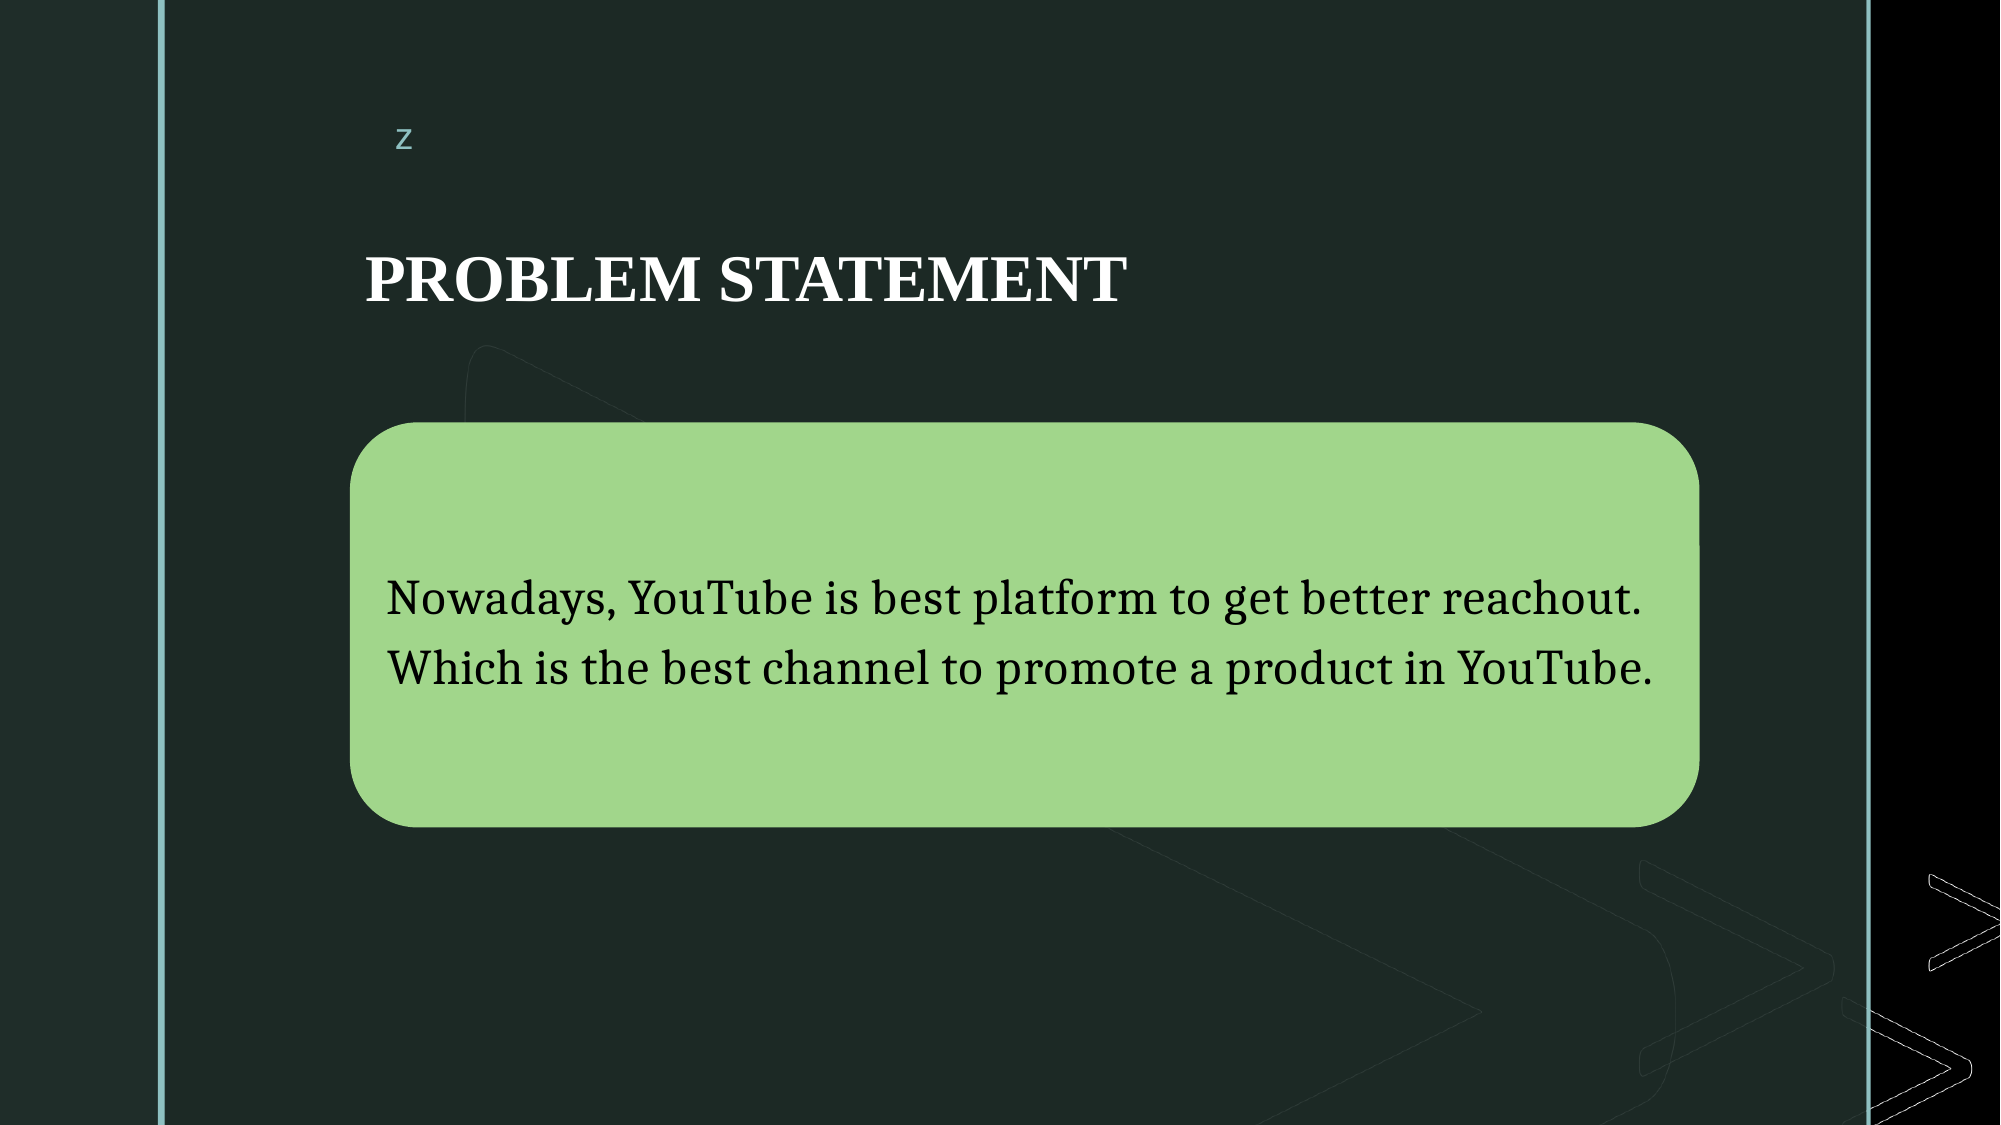

# PROBLEM STATEMENT
Nowadays, YouTube is best platform to get better reachout.
Which is the best channel to promote a product in YouTube.